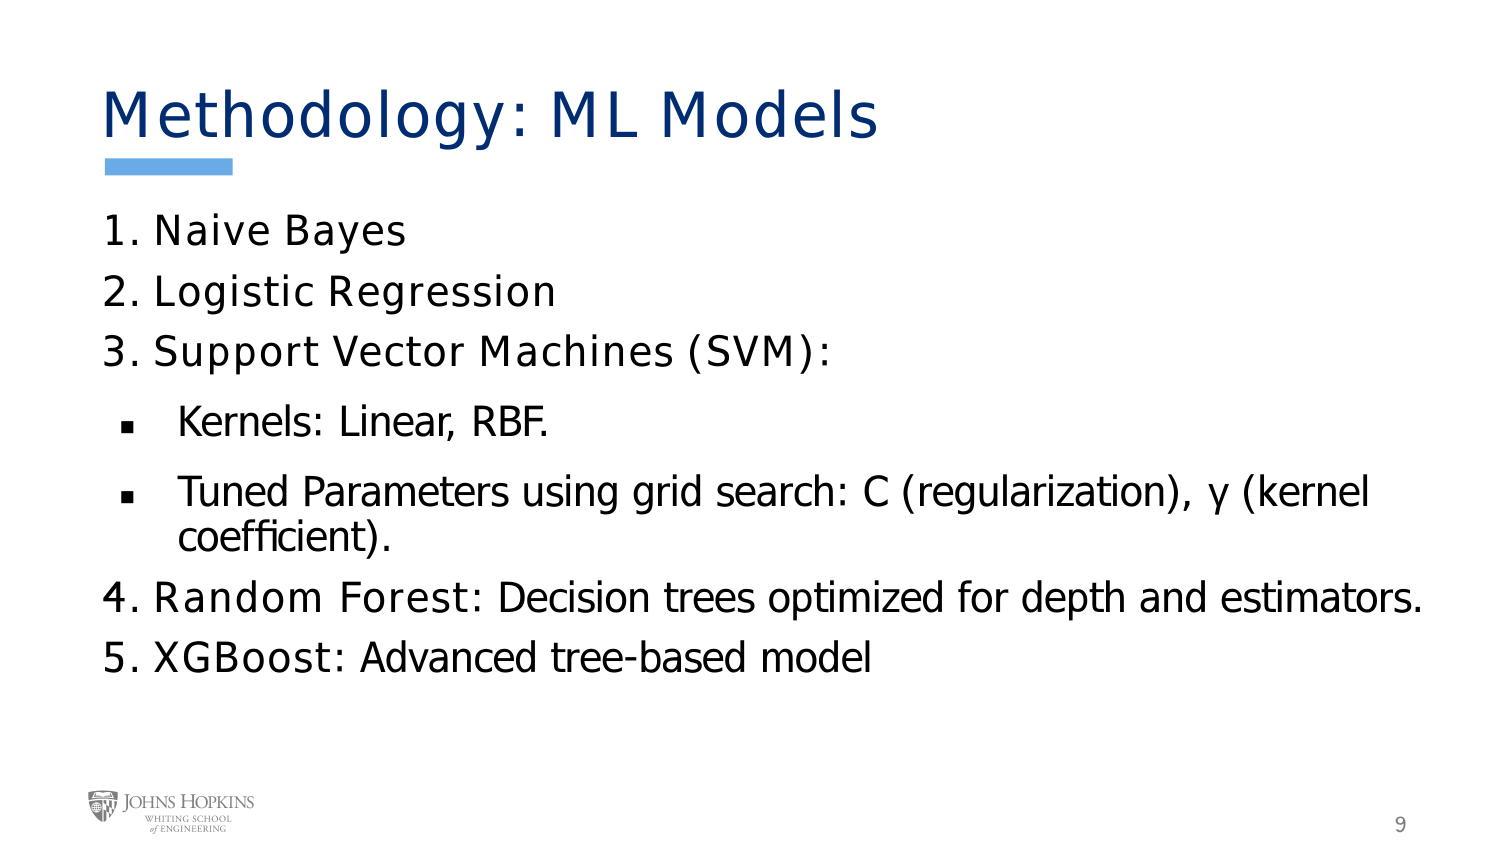

# Methodology: ML Models
1. Naive Bayes
2. Logistic Regression
3. Support Vector Machines (SVM):
Kernels: Linear, RBF.
Tuned Parameters using grid search: C (regularization), γ (kernel coefficient).
4. Random Forest: Decision trees optimized for depth and estimators.
5. XGBoost: Advanced tree-based model